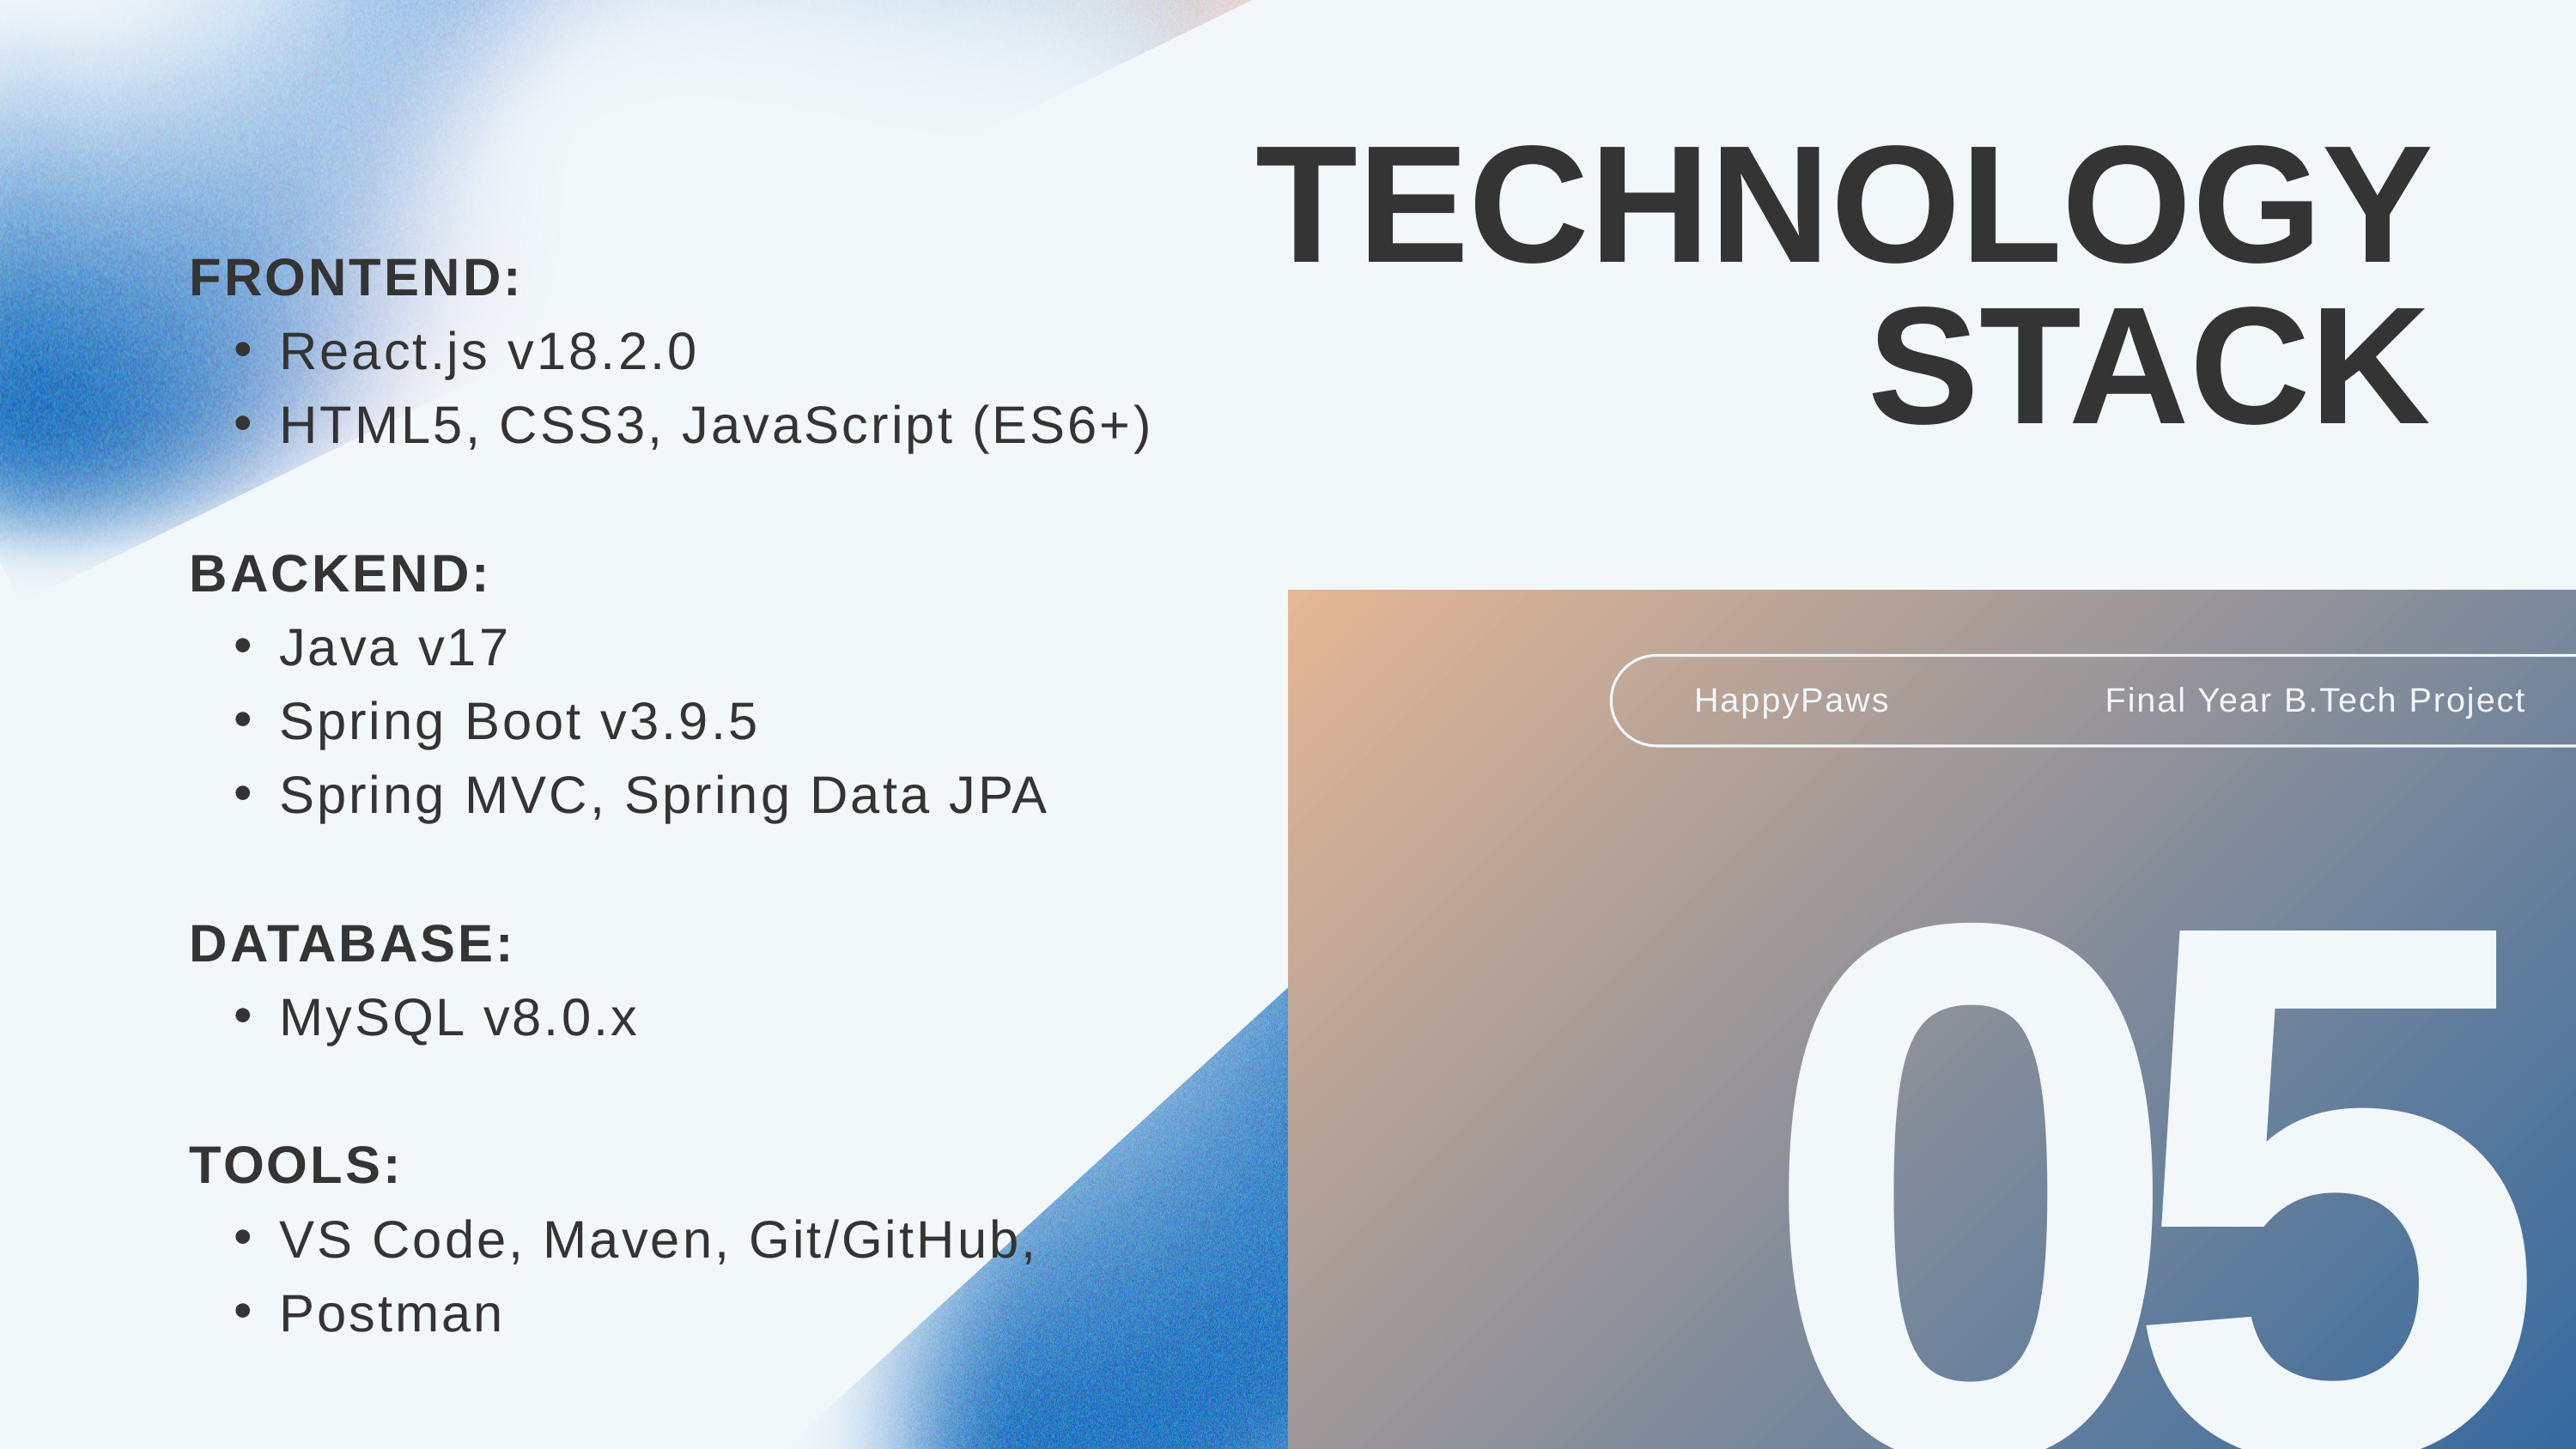

TECHNOLOGY STACK

FRONTEND:
React.js v18.2.0
HTML5, CSS3, JavaScript (ES6+)

BACKEND:
Java v17
Spring Boot v3.9.5
Spring MVC, Spring Data JPA

DATABASE:
MySQL v8.0.x

TOOLS:
VS Code, Maven, Git/GitHub,
Postman

HappyPaws
Final Year B.Tech Project
05